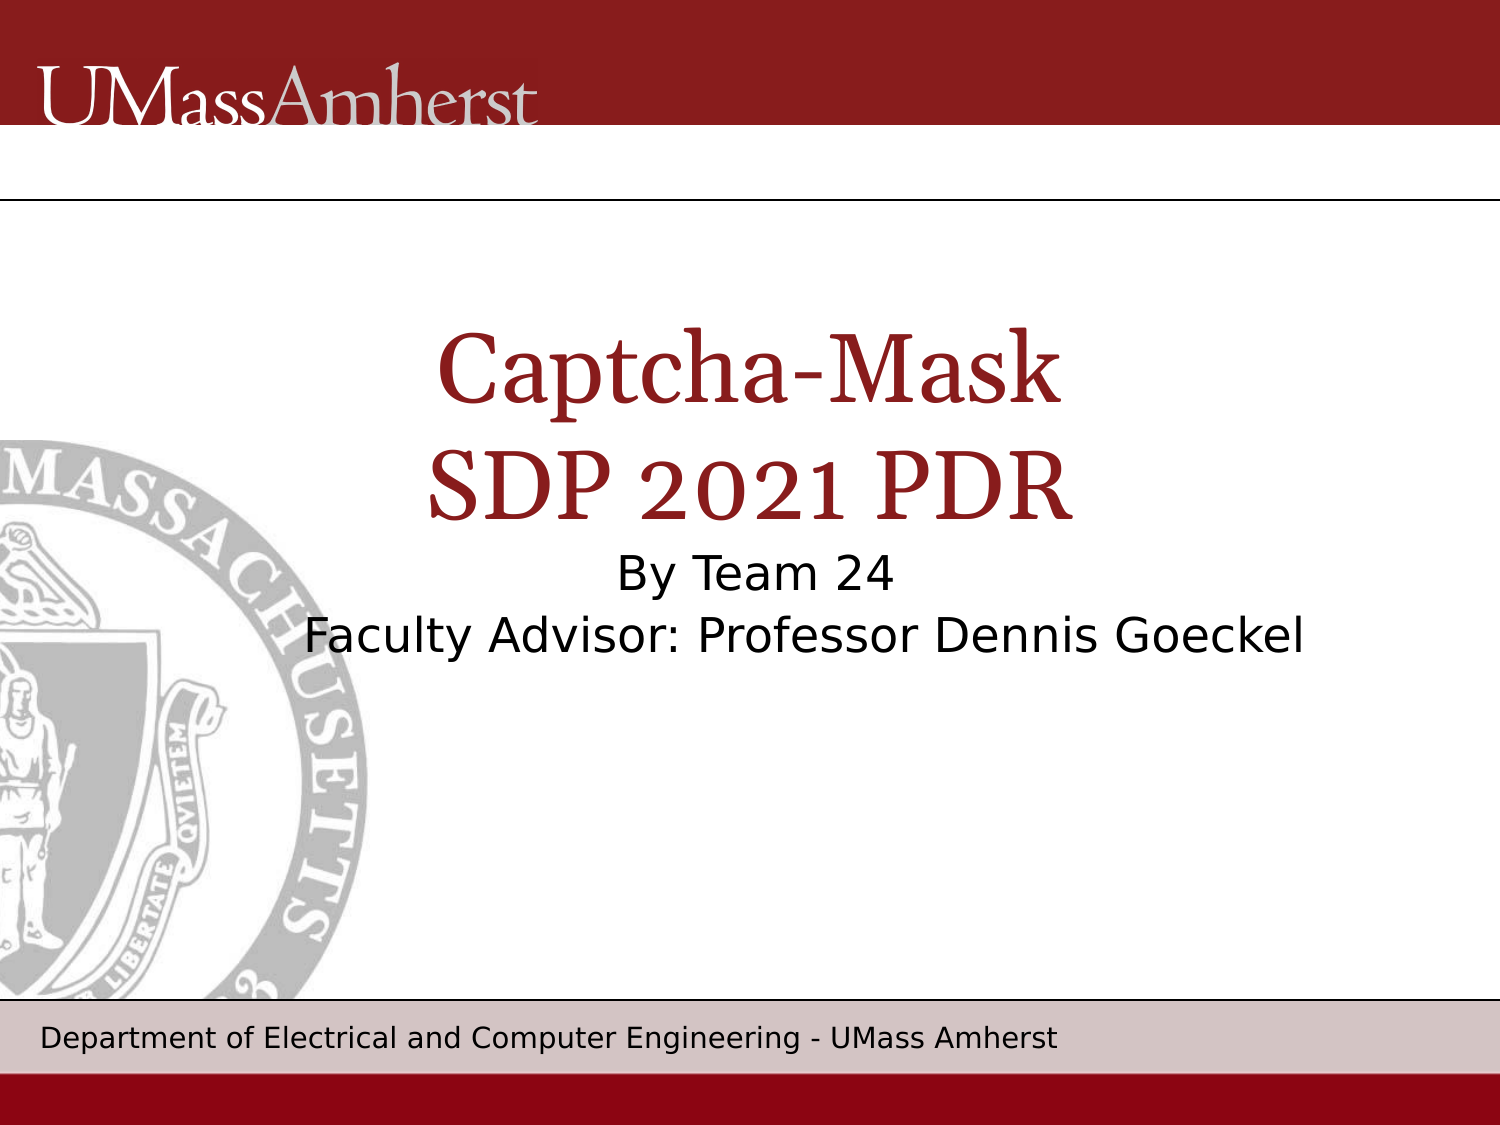

# Captcha-Mask SDP 2021 PDR
By Team 24

Faculty Advisor: Professor Dennis Goeckel